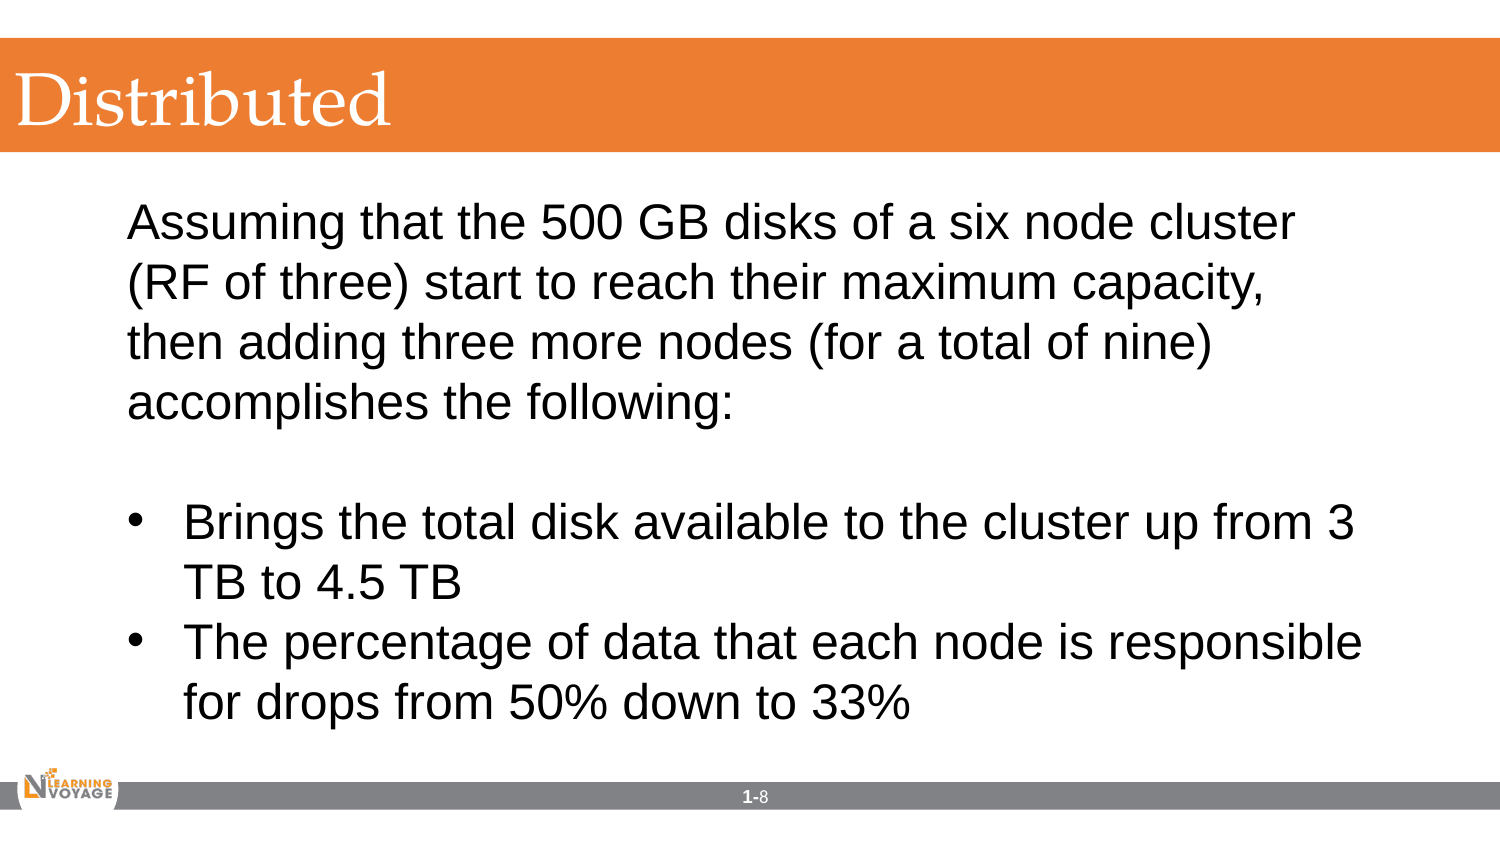

Distributed
Assuming that the 500 GB disks of a six node cluster (RF of three) start to reach their maximum capacity, then adding three more nodes (for a total of nine) accomplishes the following:

Brings the total disk available to the cluster up from 3 TB to 4.5 TB
The percentage of data that each node is responsible for drops from 50% down to 33%
1-8